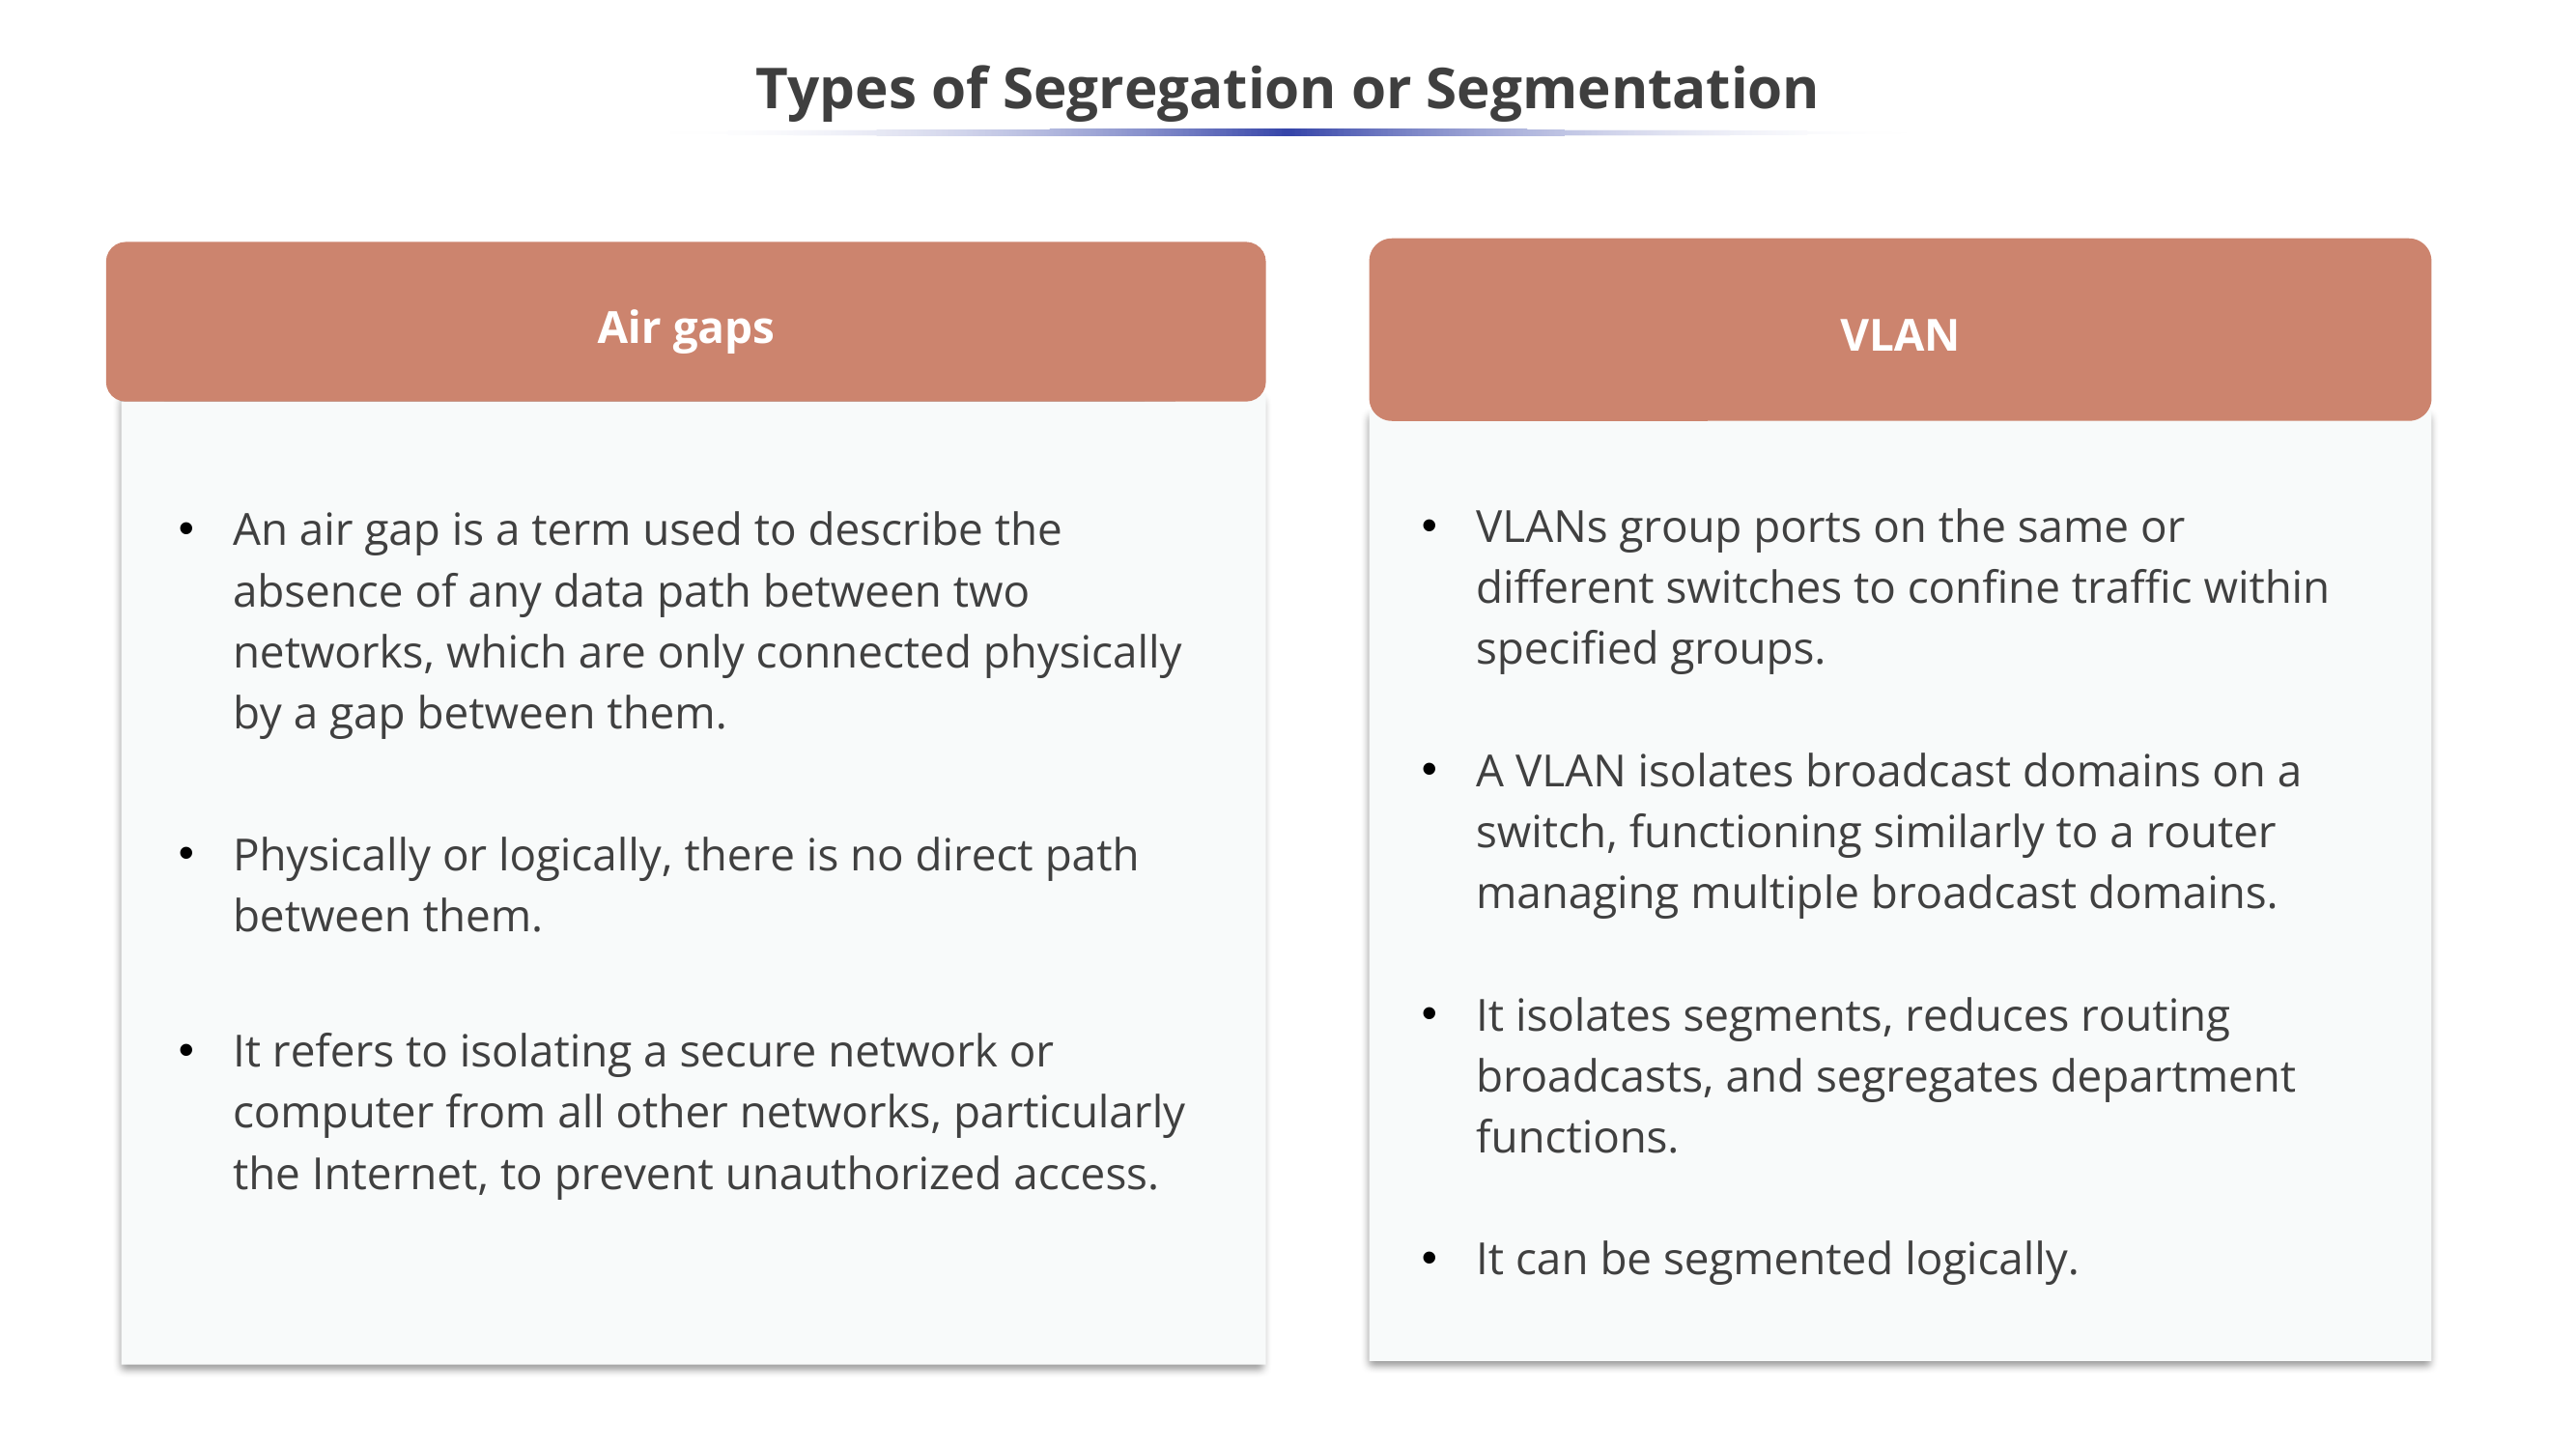

# Types of Segregation or Segmentation

VLAN

VLANs group ports on the same or different switches to confine traffic within specified groups.

A VLAN isolates broadcast domains on a switch, functioning similarly to a router managing multiple broadcast domains.

It isolates segments, reduces routing broadcasts, and segregates department functions.

It can be segmented logically.
Air gaps

An air gap is a term used to describe the absence of any data path between two networks, which are only connected physically by a gap between them.

Physically or logically, there is no direct path between them.

It refers to isolating a secure network or computer from all other networks, particularly the Internet, to prevent unauthorized access.